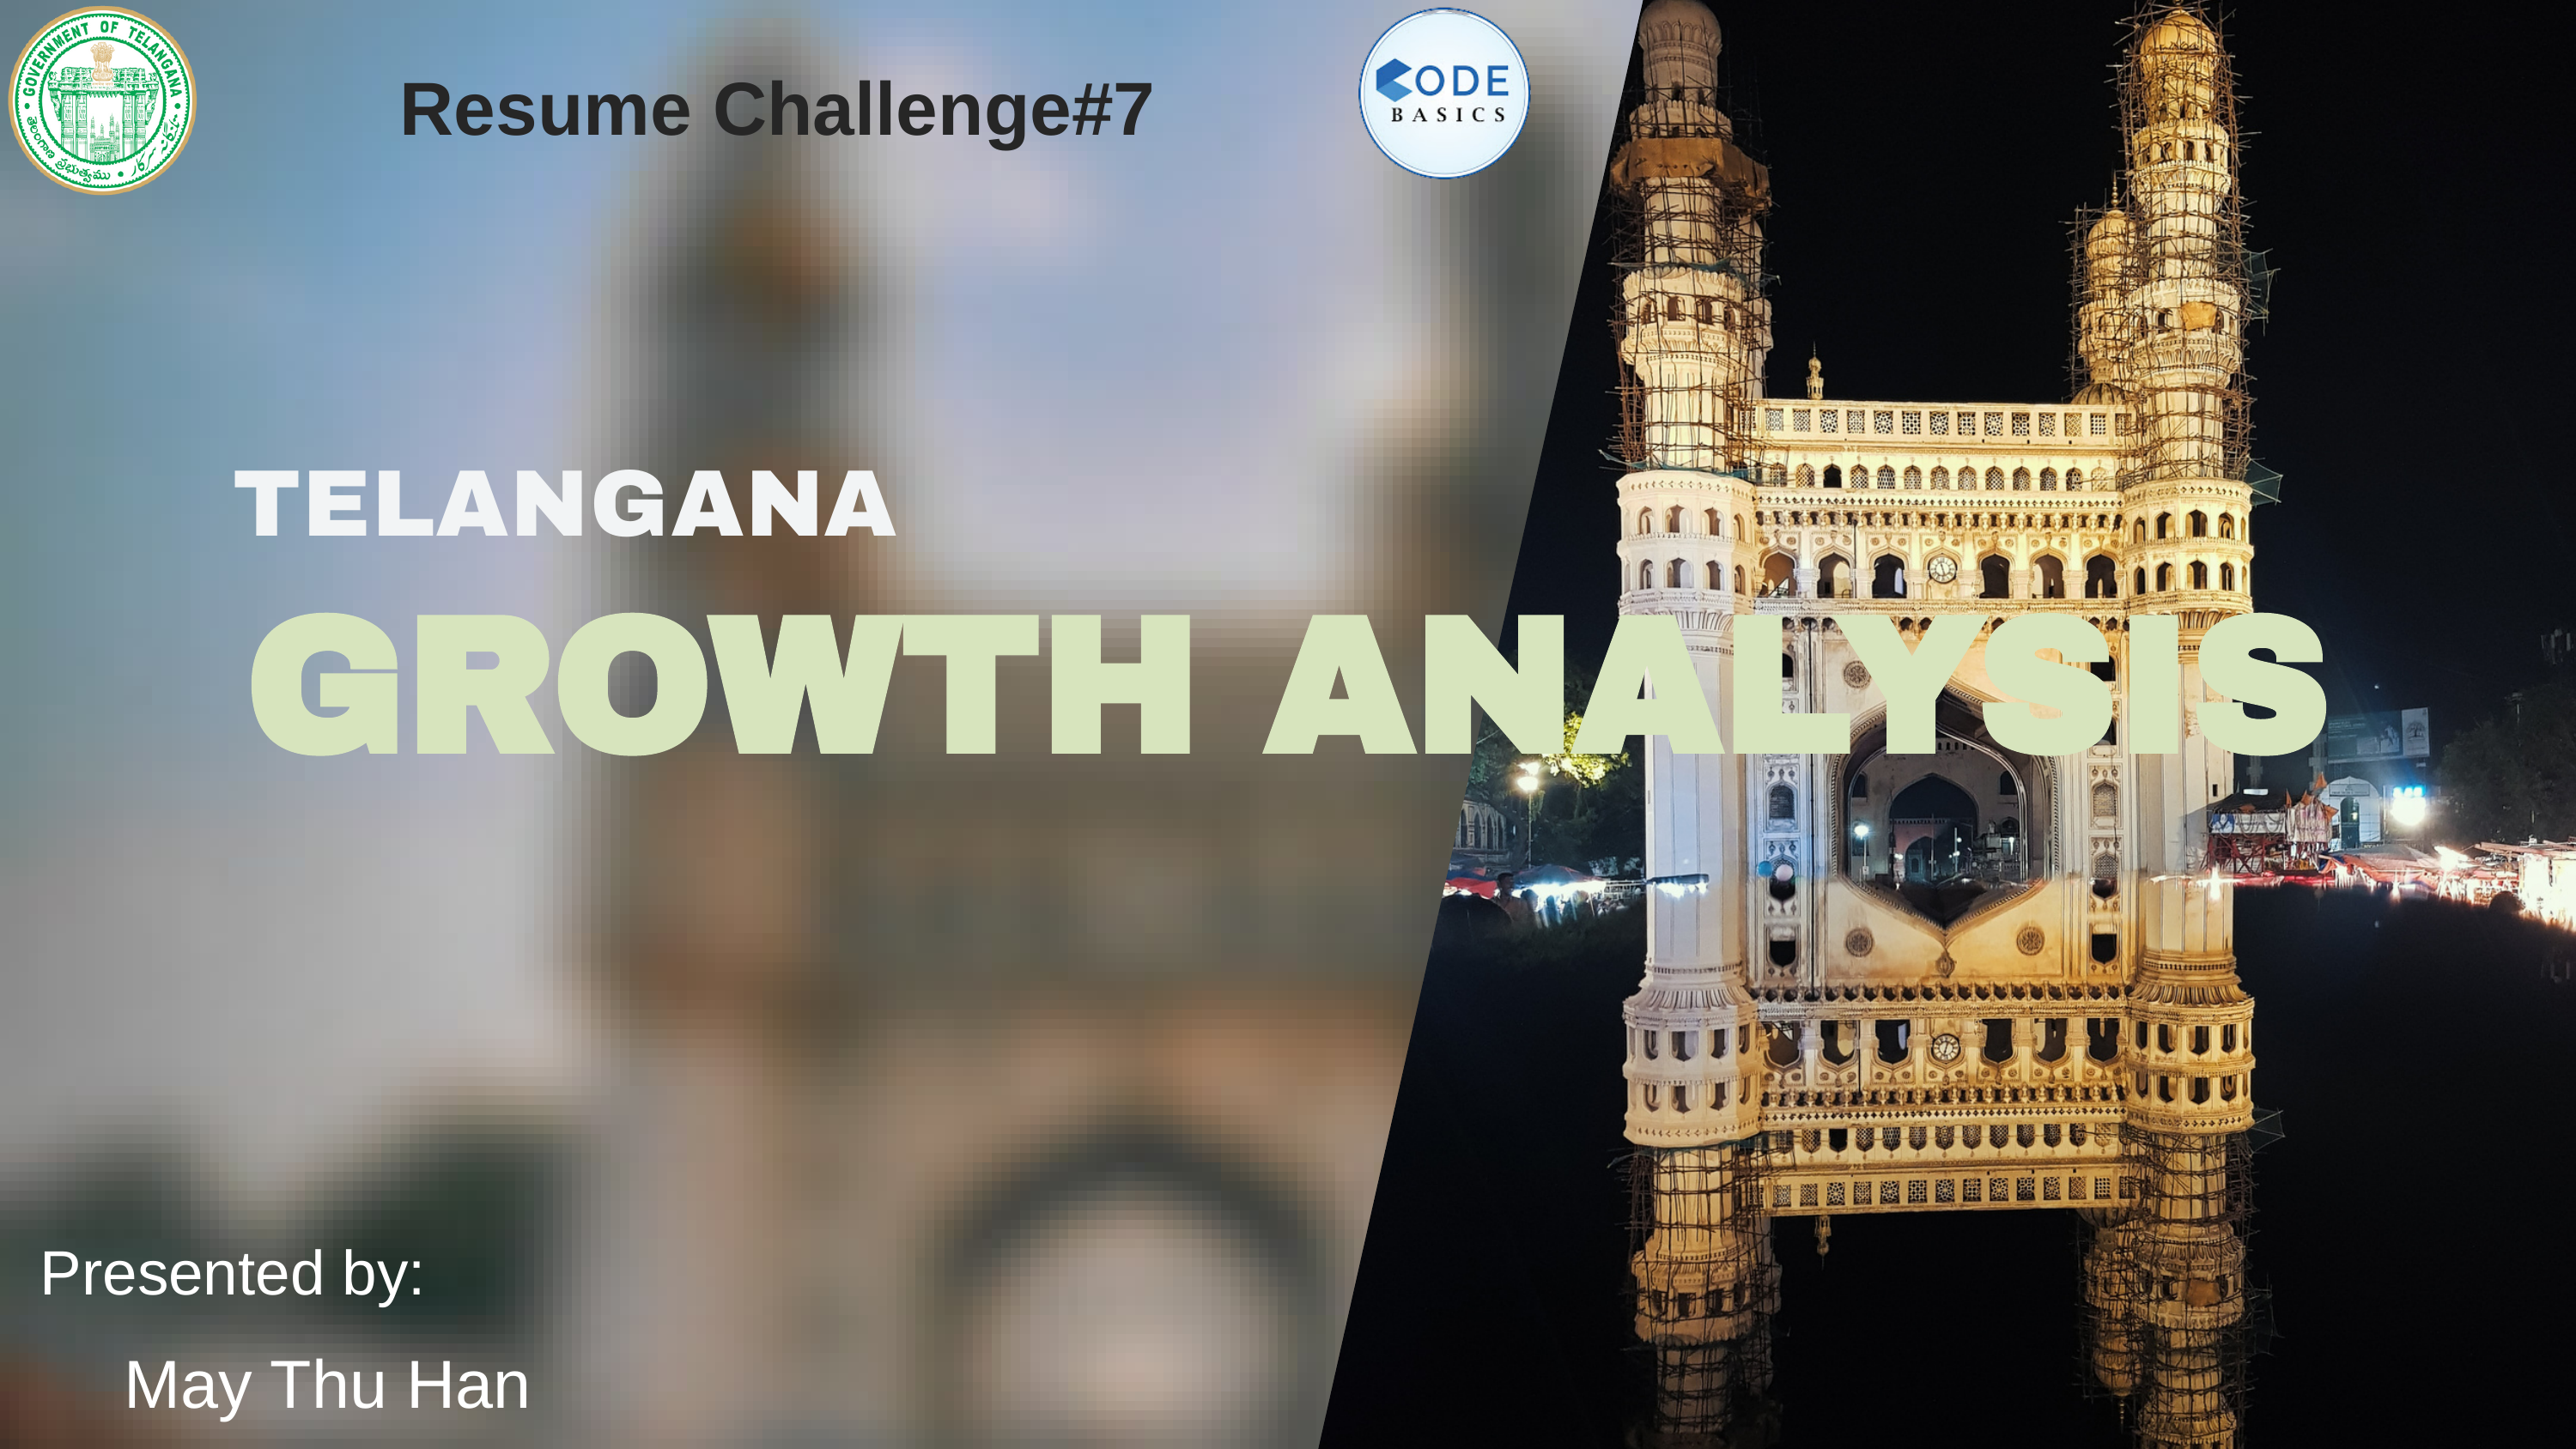

Resume Challenge#7
TELANGANA
GROWTH ANALYSIS
Presented by:
May Thu Han